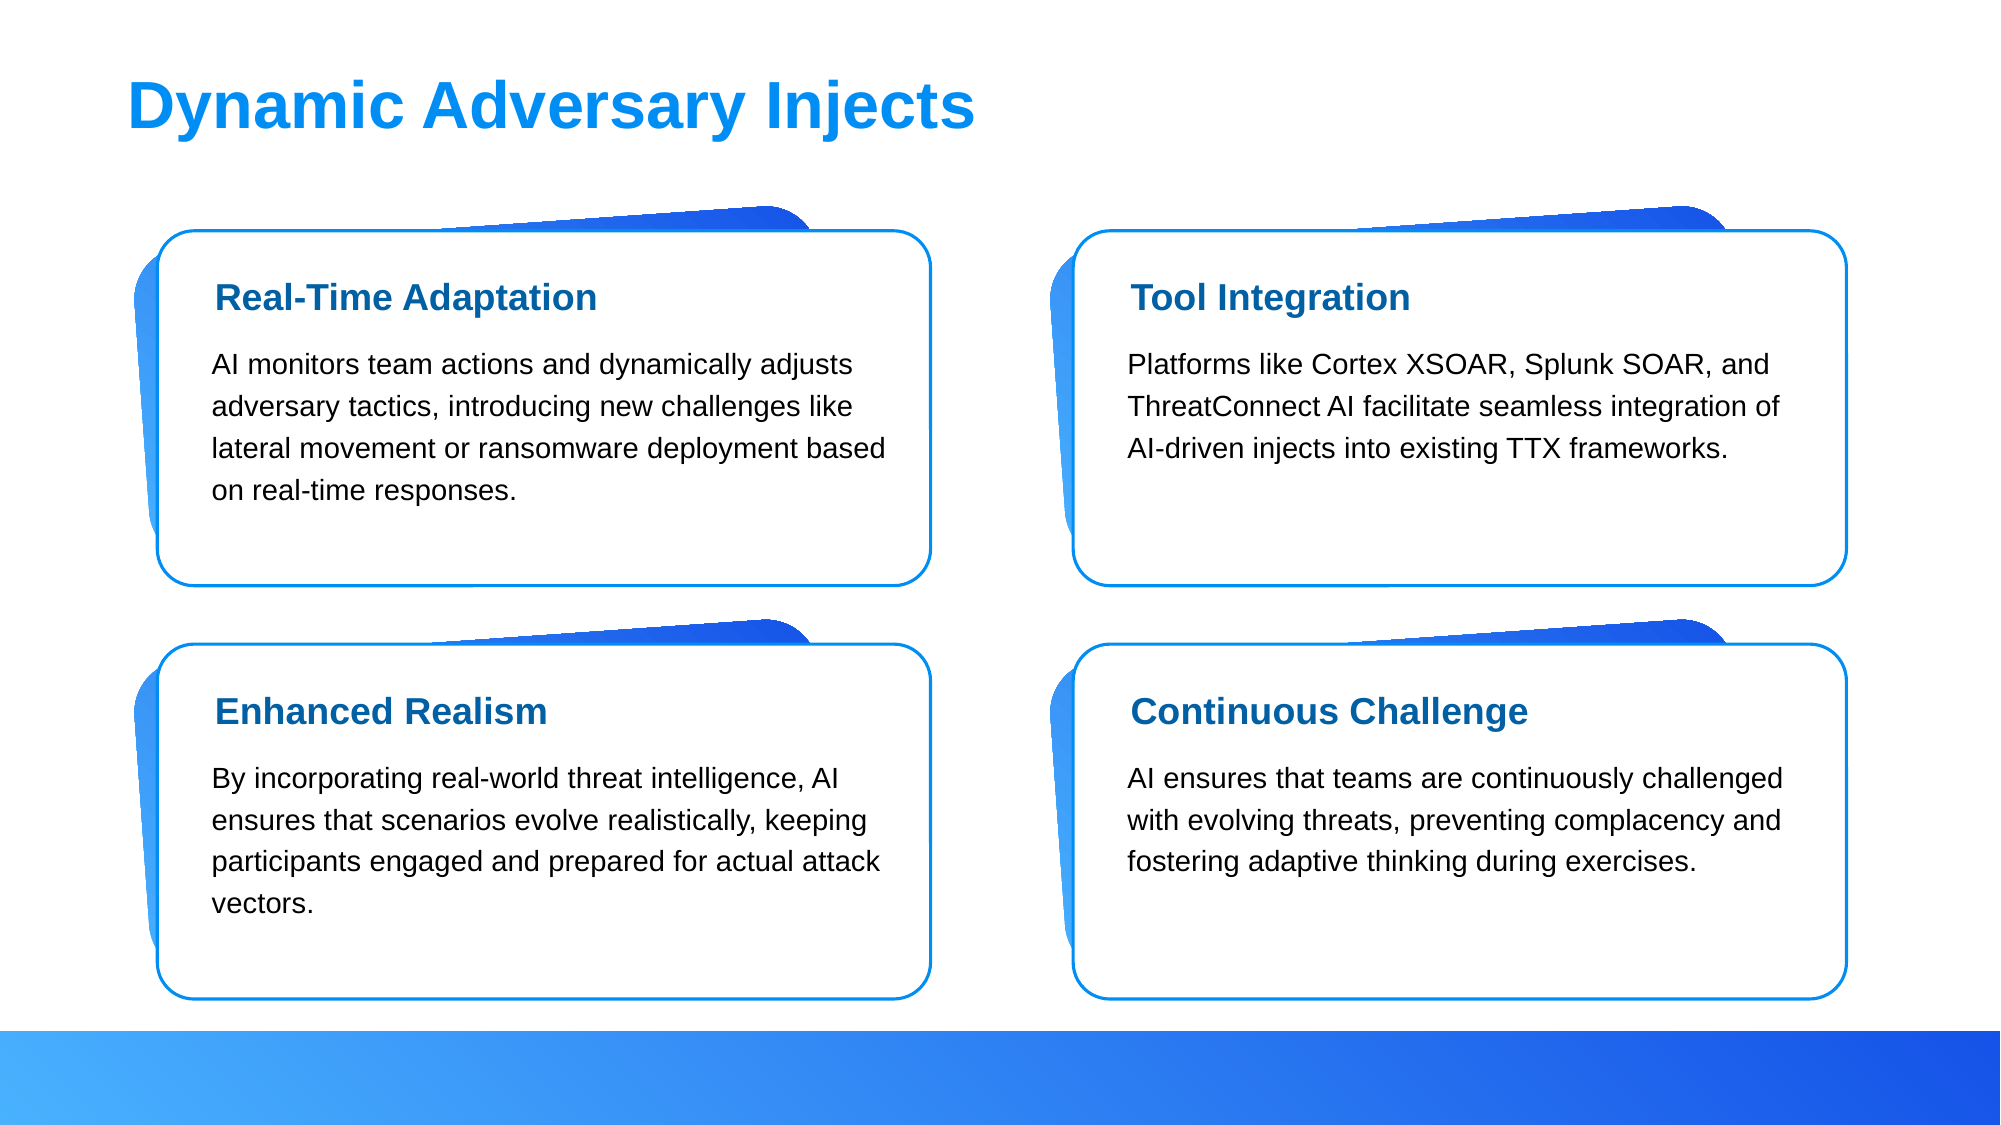

Dynamic Adversary Injects

Real-Time Adaptation
Tool Integration
AI monitors team actions and dynamically adjusts adversary tactics, introducing new challenges like lateral movement or ransomware deployment based on real-time responses.
Platforms like Cortex XSOAR, Splunk SOAR, and ThreatConnect AI facilitate seamless integration of AI-driven injects into existing TTX frameworks.

Enhanced Realism
Continuous Challenge
By incorporating real-world threat intelligence, AI ensures that scenarios evolve realistically, keeping participants engaged and prepared for actual attack vectors.
AI ensures that teams are continuously challenged with evolving threats, preventing complacency and fostering adaptive thinking during exercises.